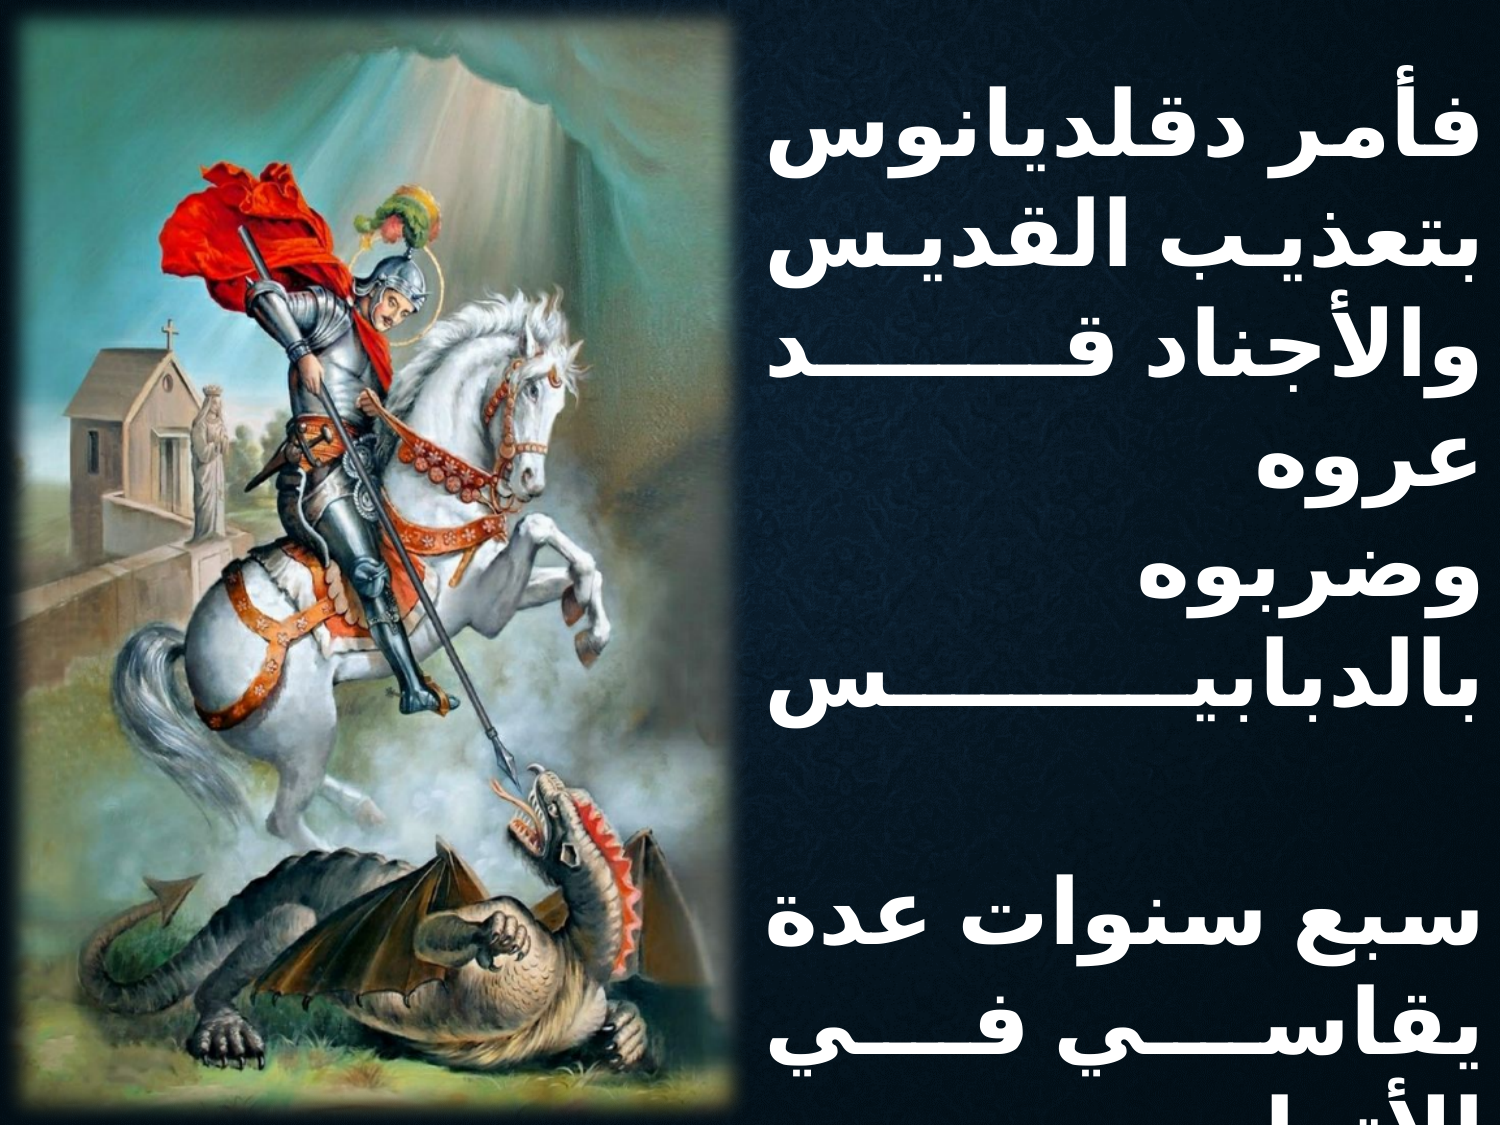

فأمر دقلديانوس
بتعذيب القديس
والأجناد قد عروه
وضربوه بالدبابيس
سبع سنوات عدة
يقاسي في الأتعاب
واحتمل كل شدة
في محبة رب الارباب